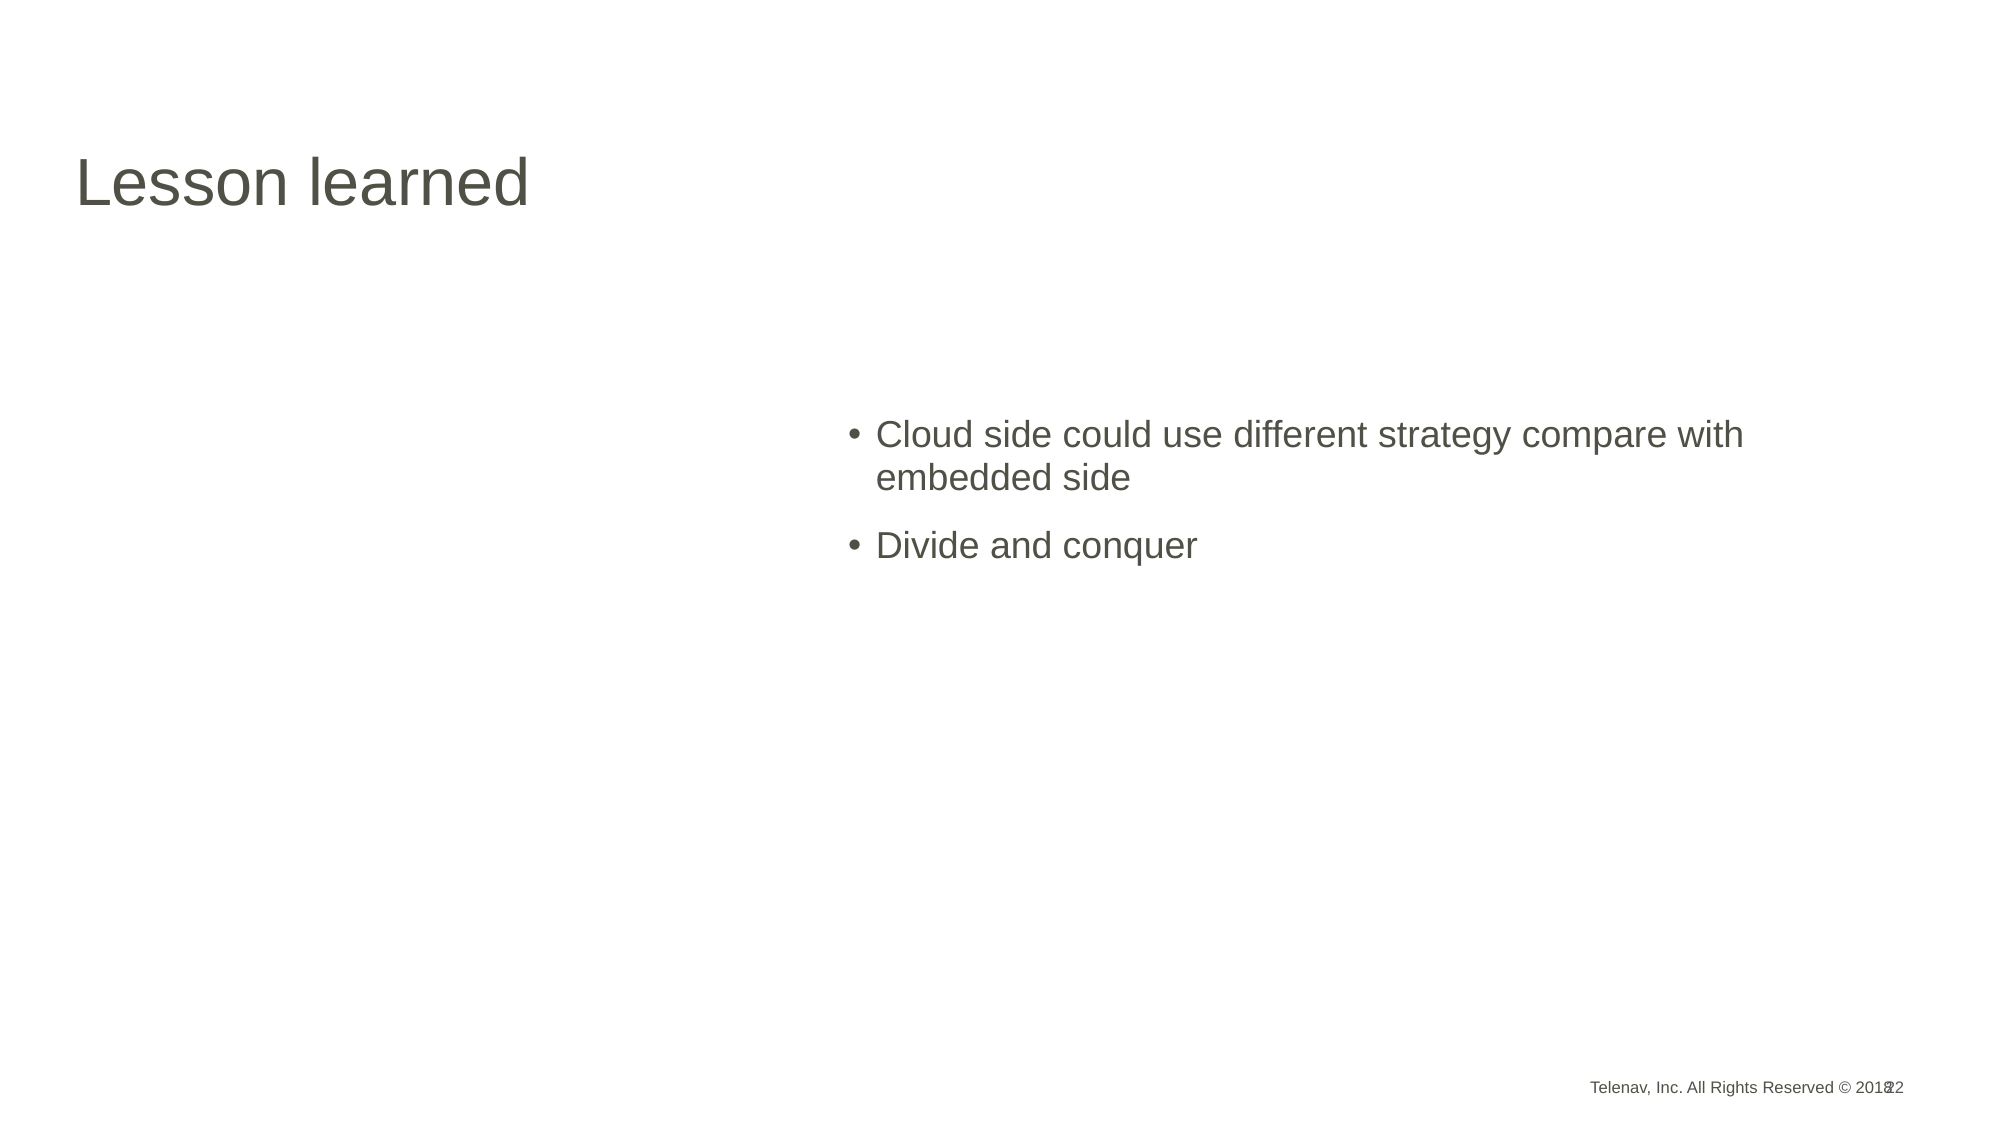

# Lesson learned

Cloud side could use different strategy compare with embedded side
Divide and conquer